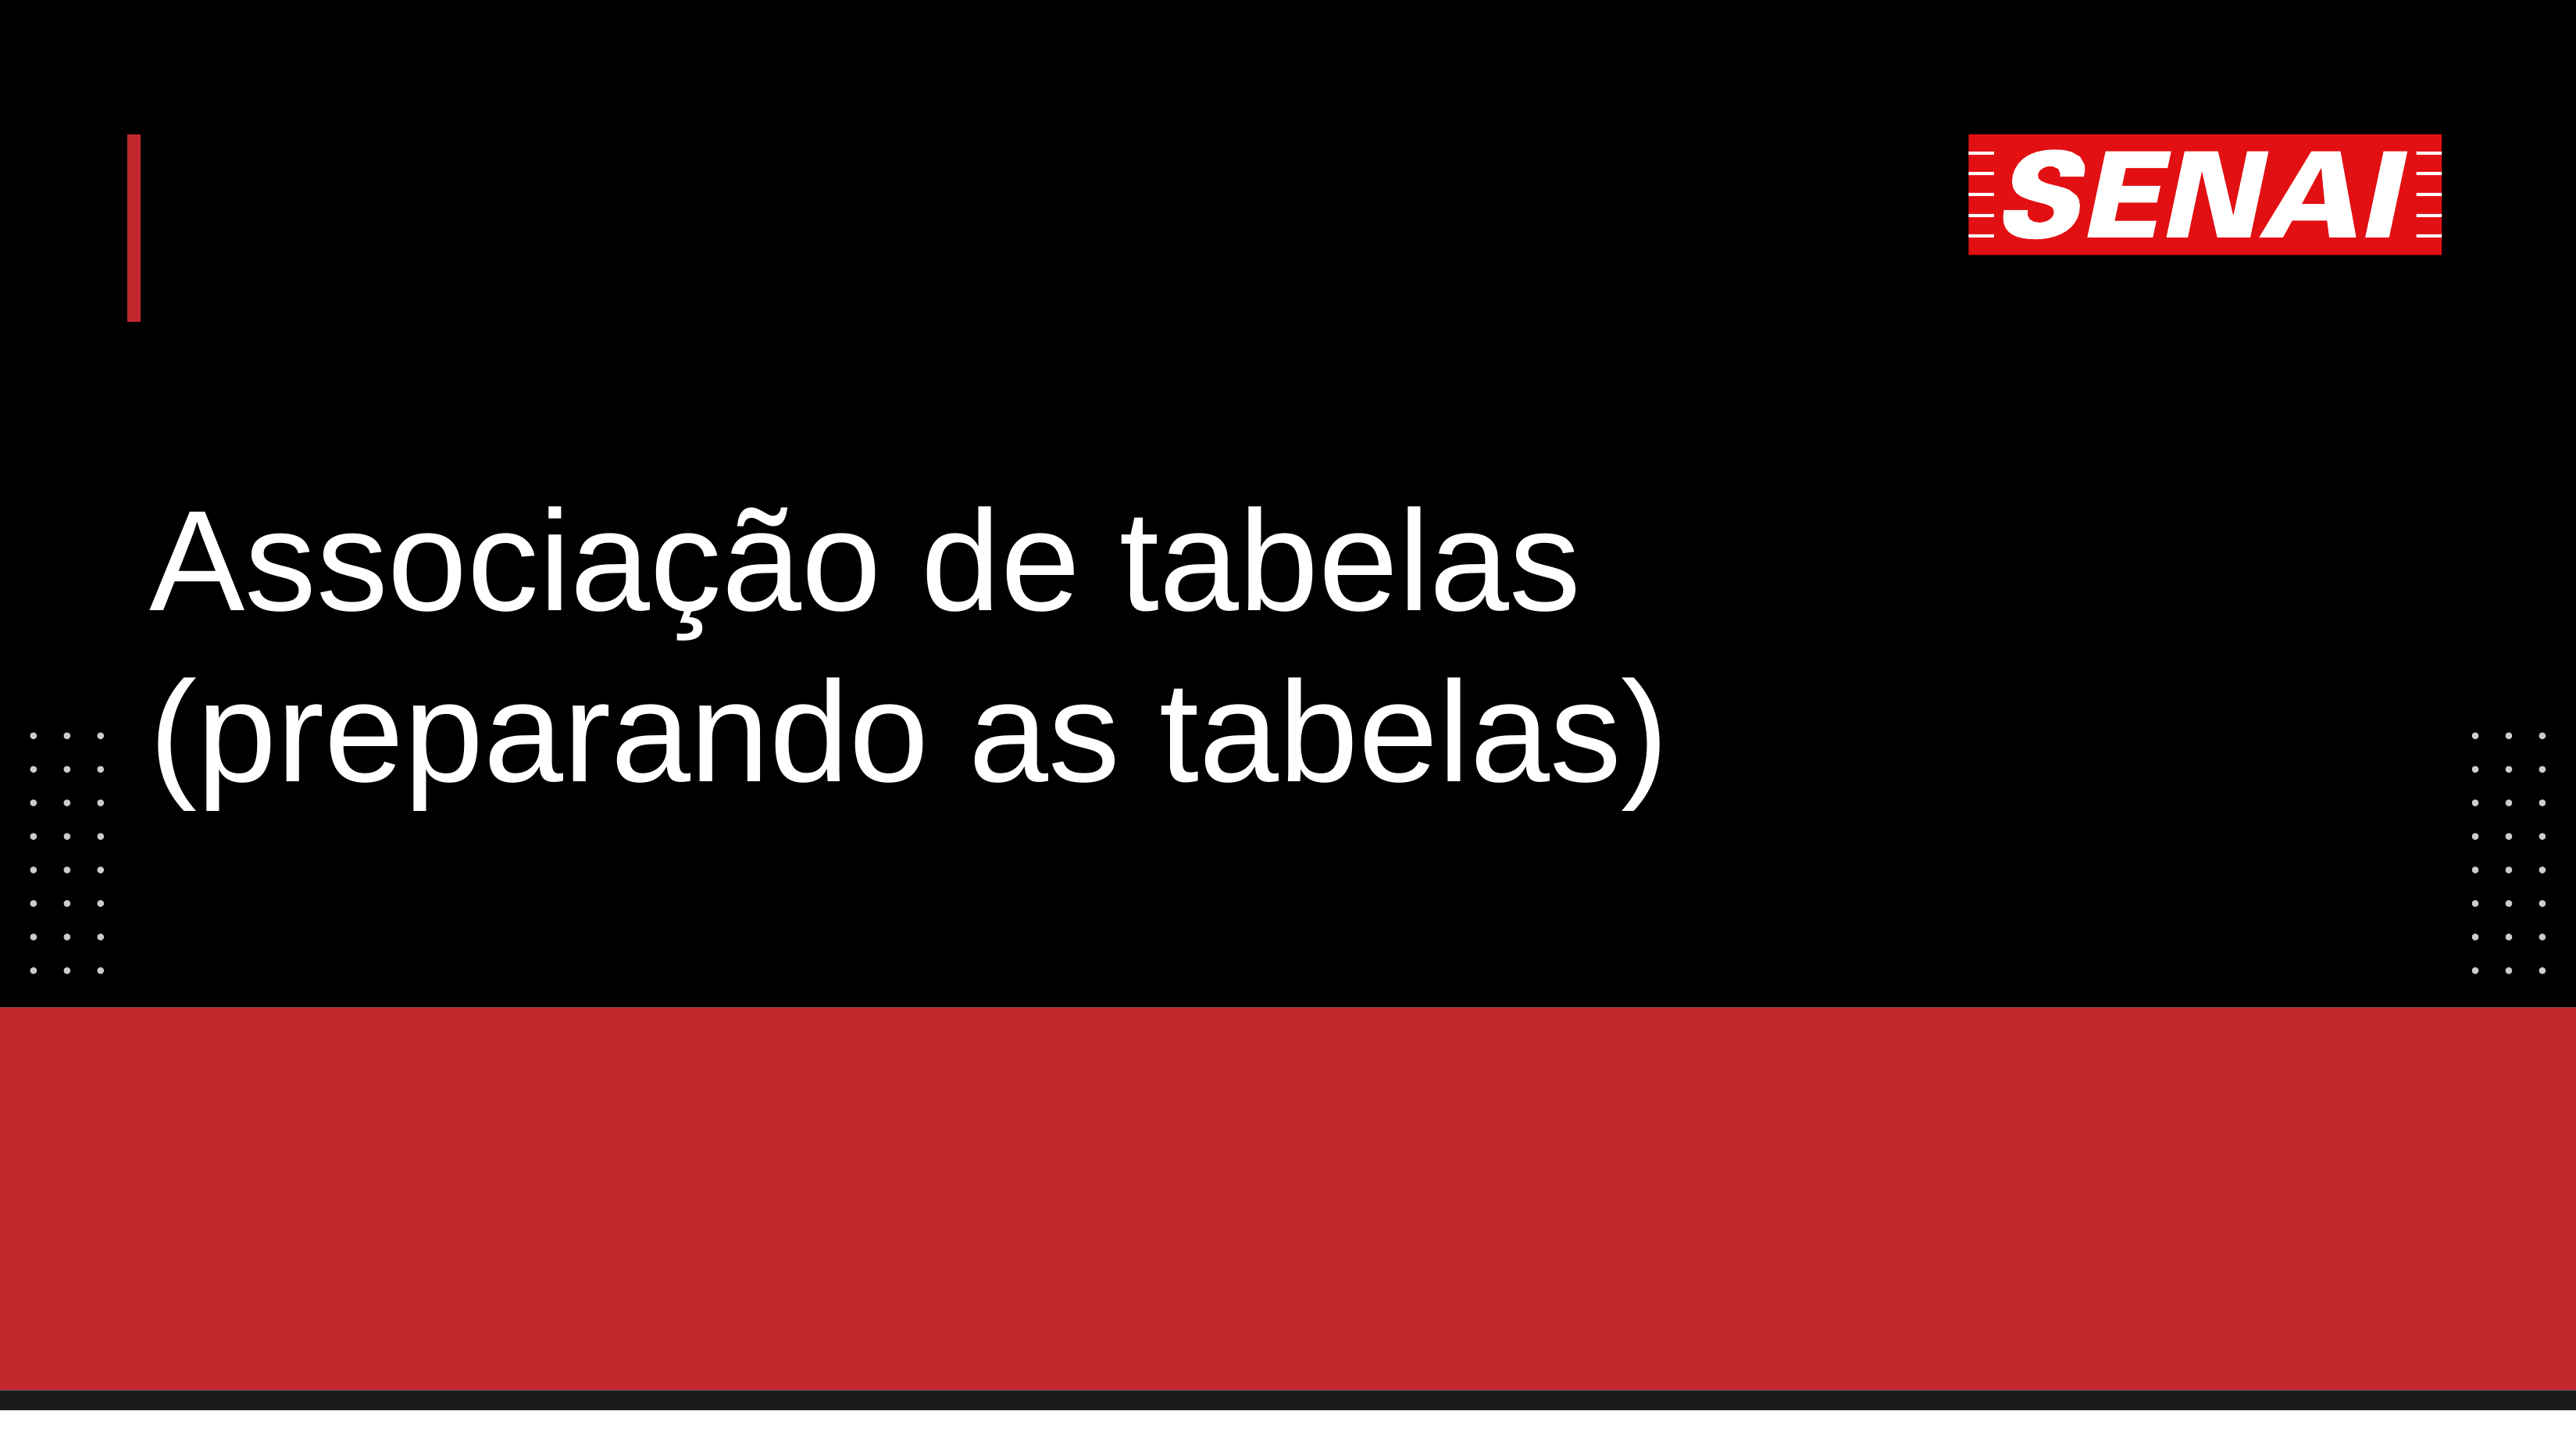

# Associação de tabelas (preparando as tabelas)